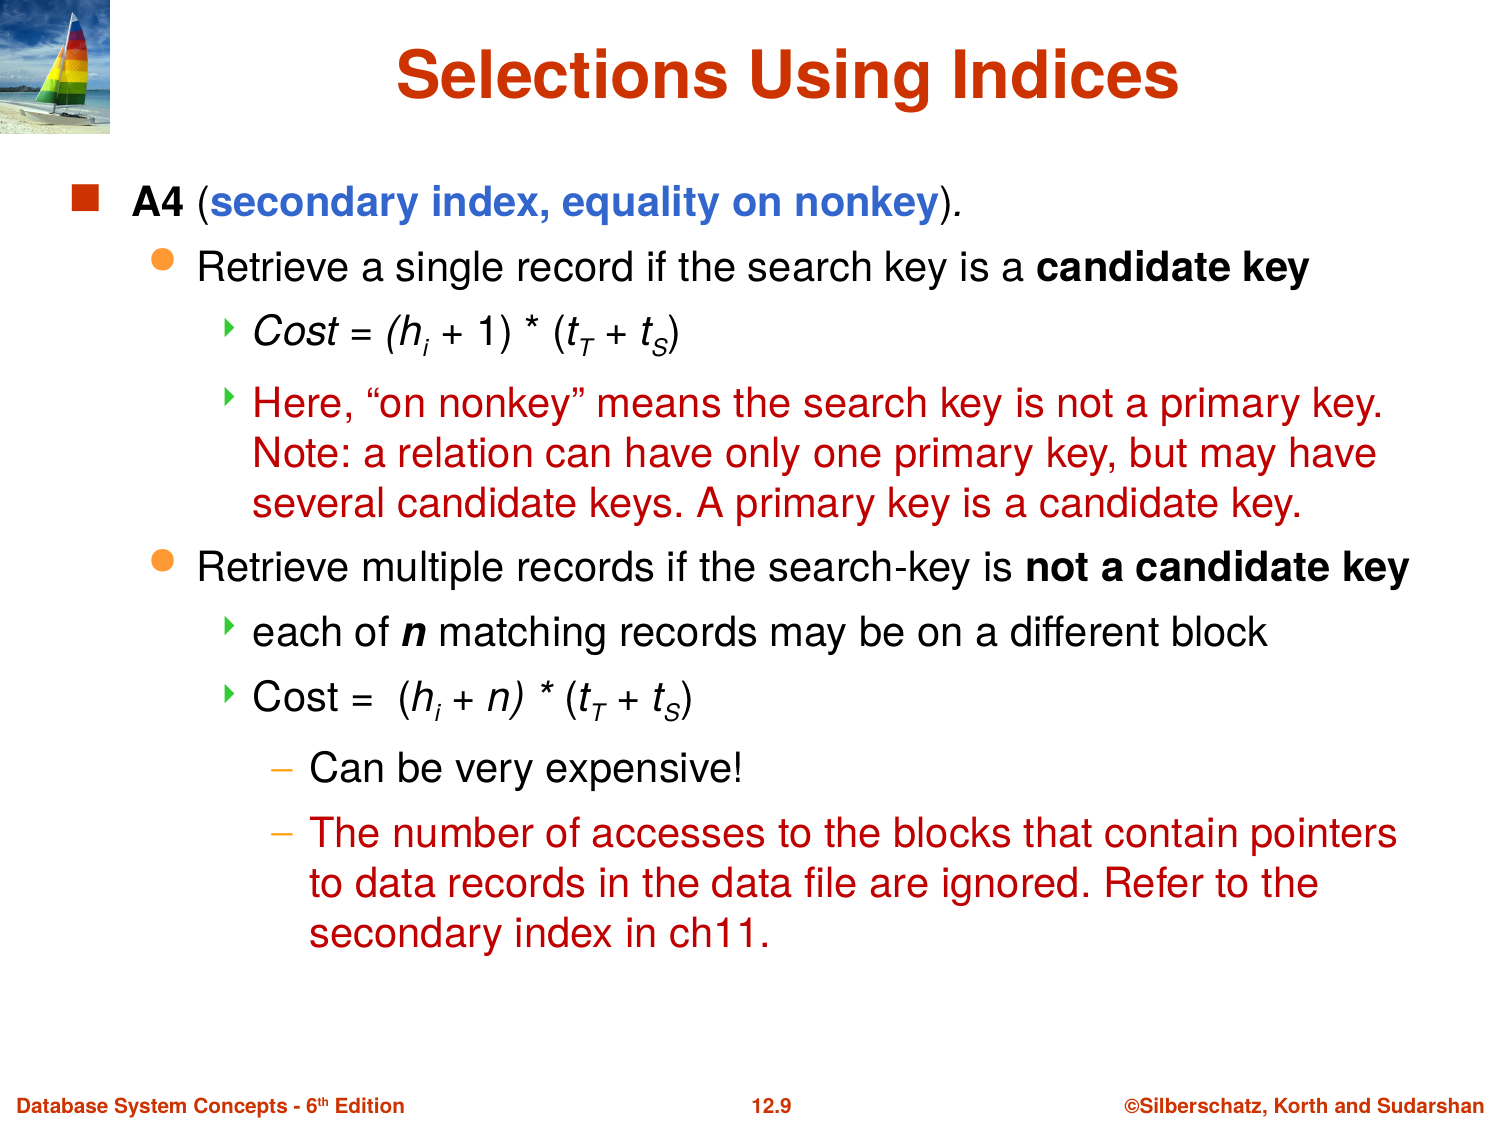

Selections Using Indices
A4 (secondary index, equality on nonkey).
Retrieve a single record if the search key is a candidate key
Cost = (hi + 1) * (tT + tS)
Here, “on nonkey” means the search key is not a primary key. Note: a relation can have only one primary key, but may have several candidate keys. A primary key is a candidate key.
Retrieve multiple records if the search-key is not a candidate key
each of n matching records may be on a different block
Cost =  (hi + n) * (tT + tS)
Can be very expensive!
The number of accesses to the blocks that contain pointers to data records in the data file are ignored. Refer to the secondary index in ch11.